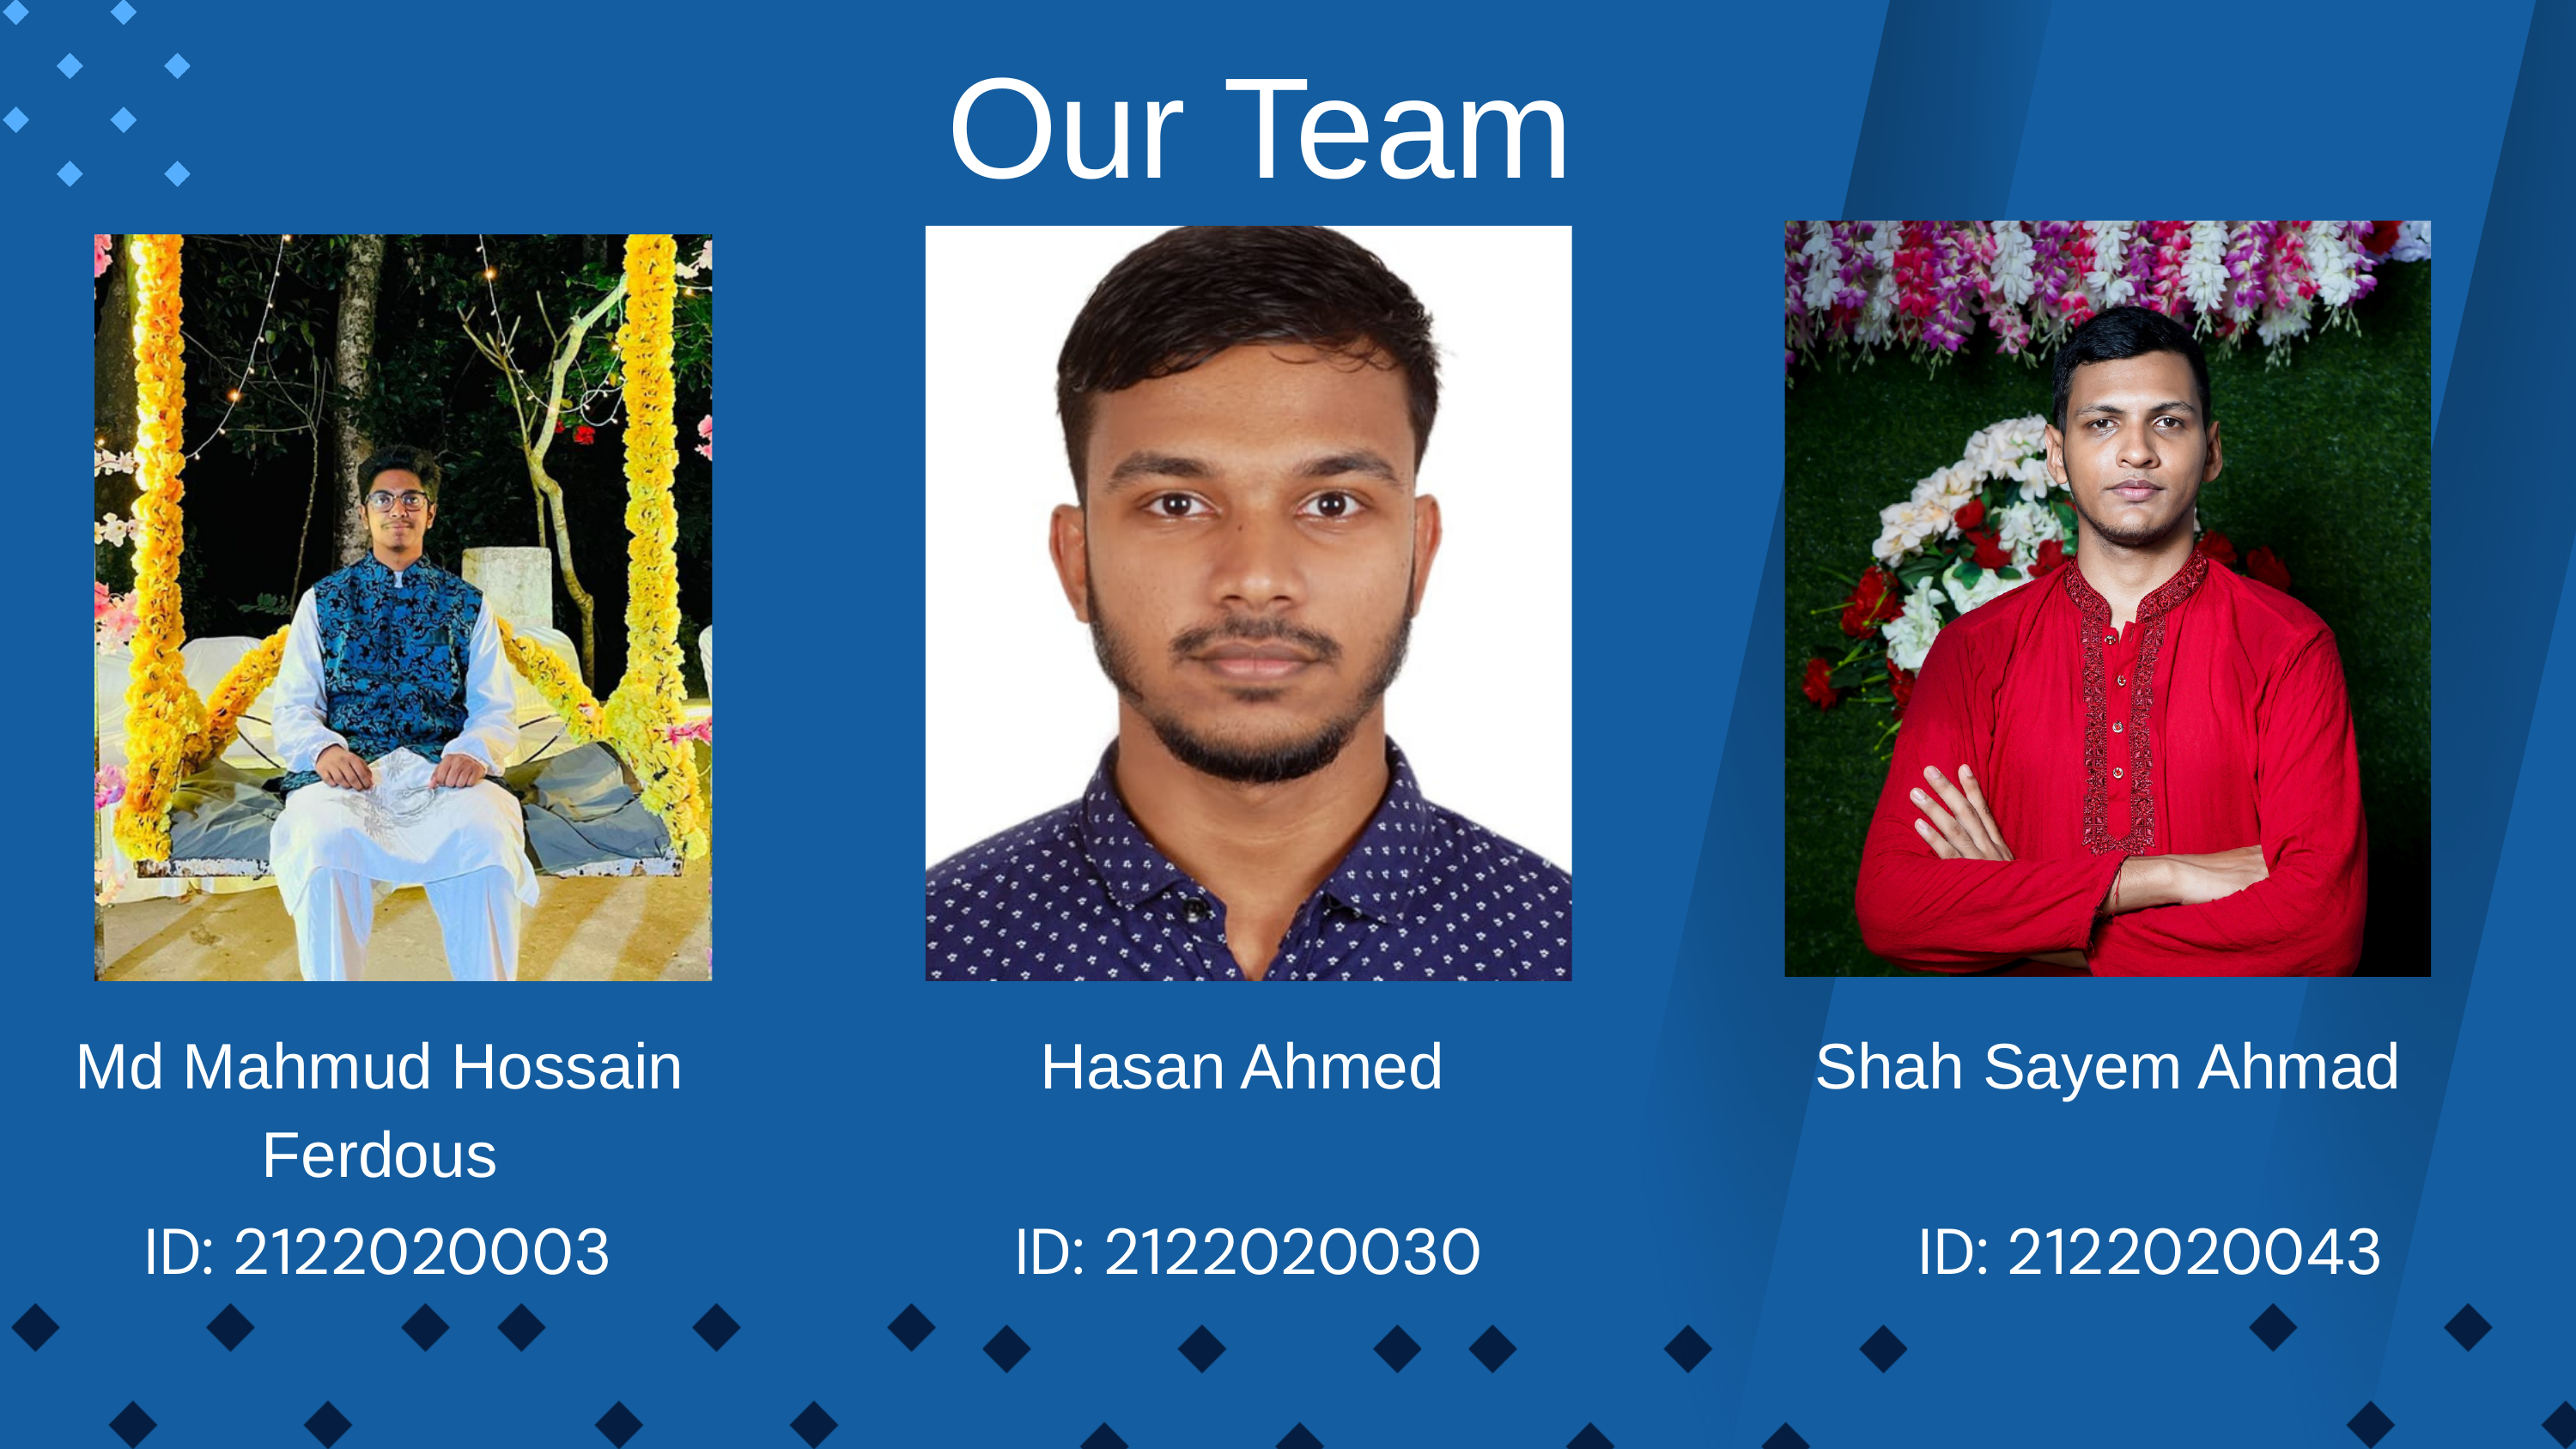

Our Team

Md Mahmud Hossain Ferdous
Hasan Ahmed
Shah Sayem Ahmad
ID: 2122020003
ID: 2122020030
ID: 2122020043